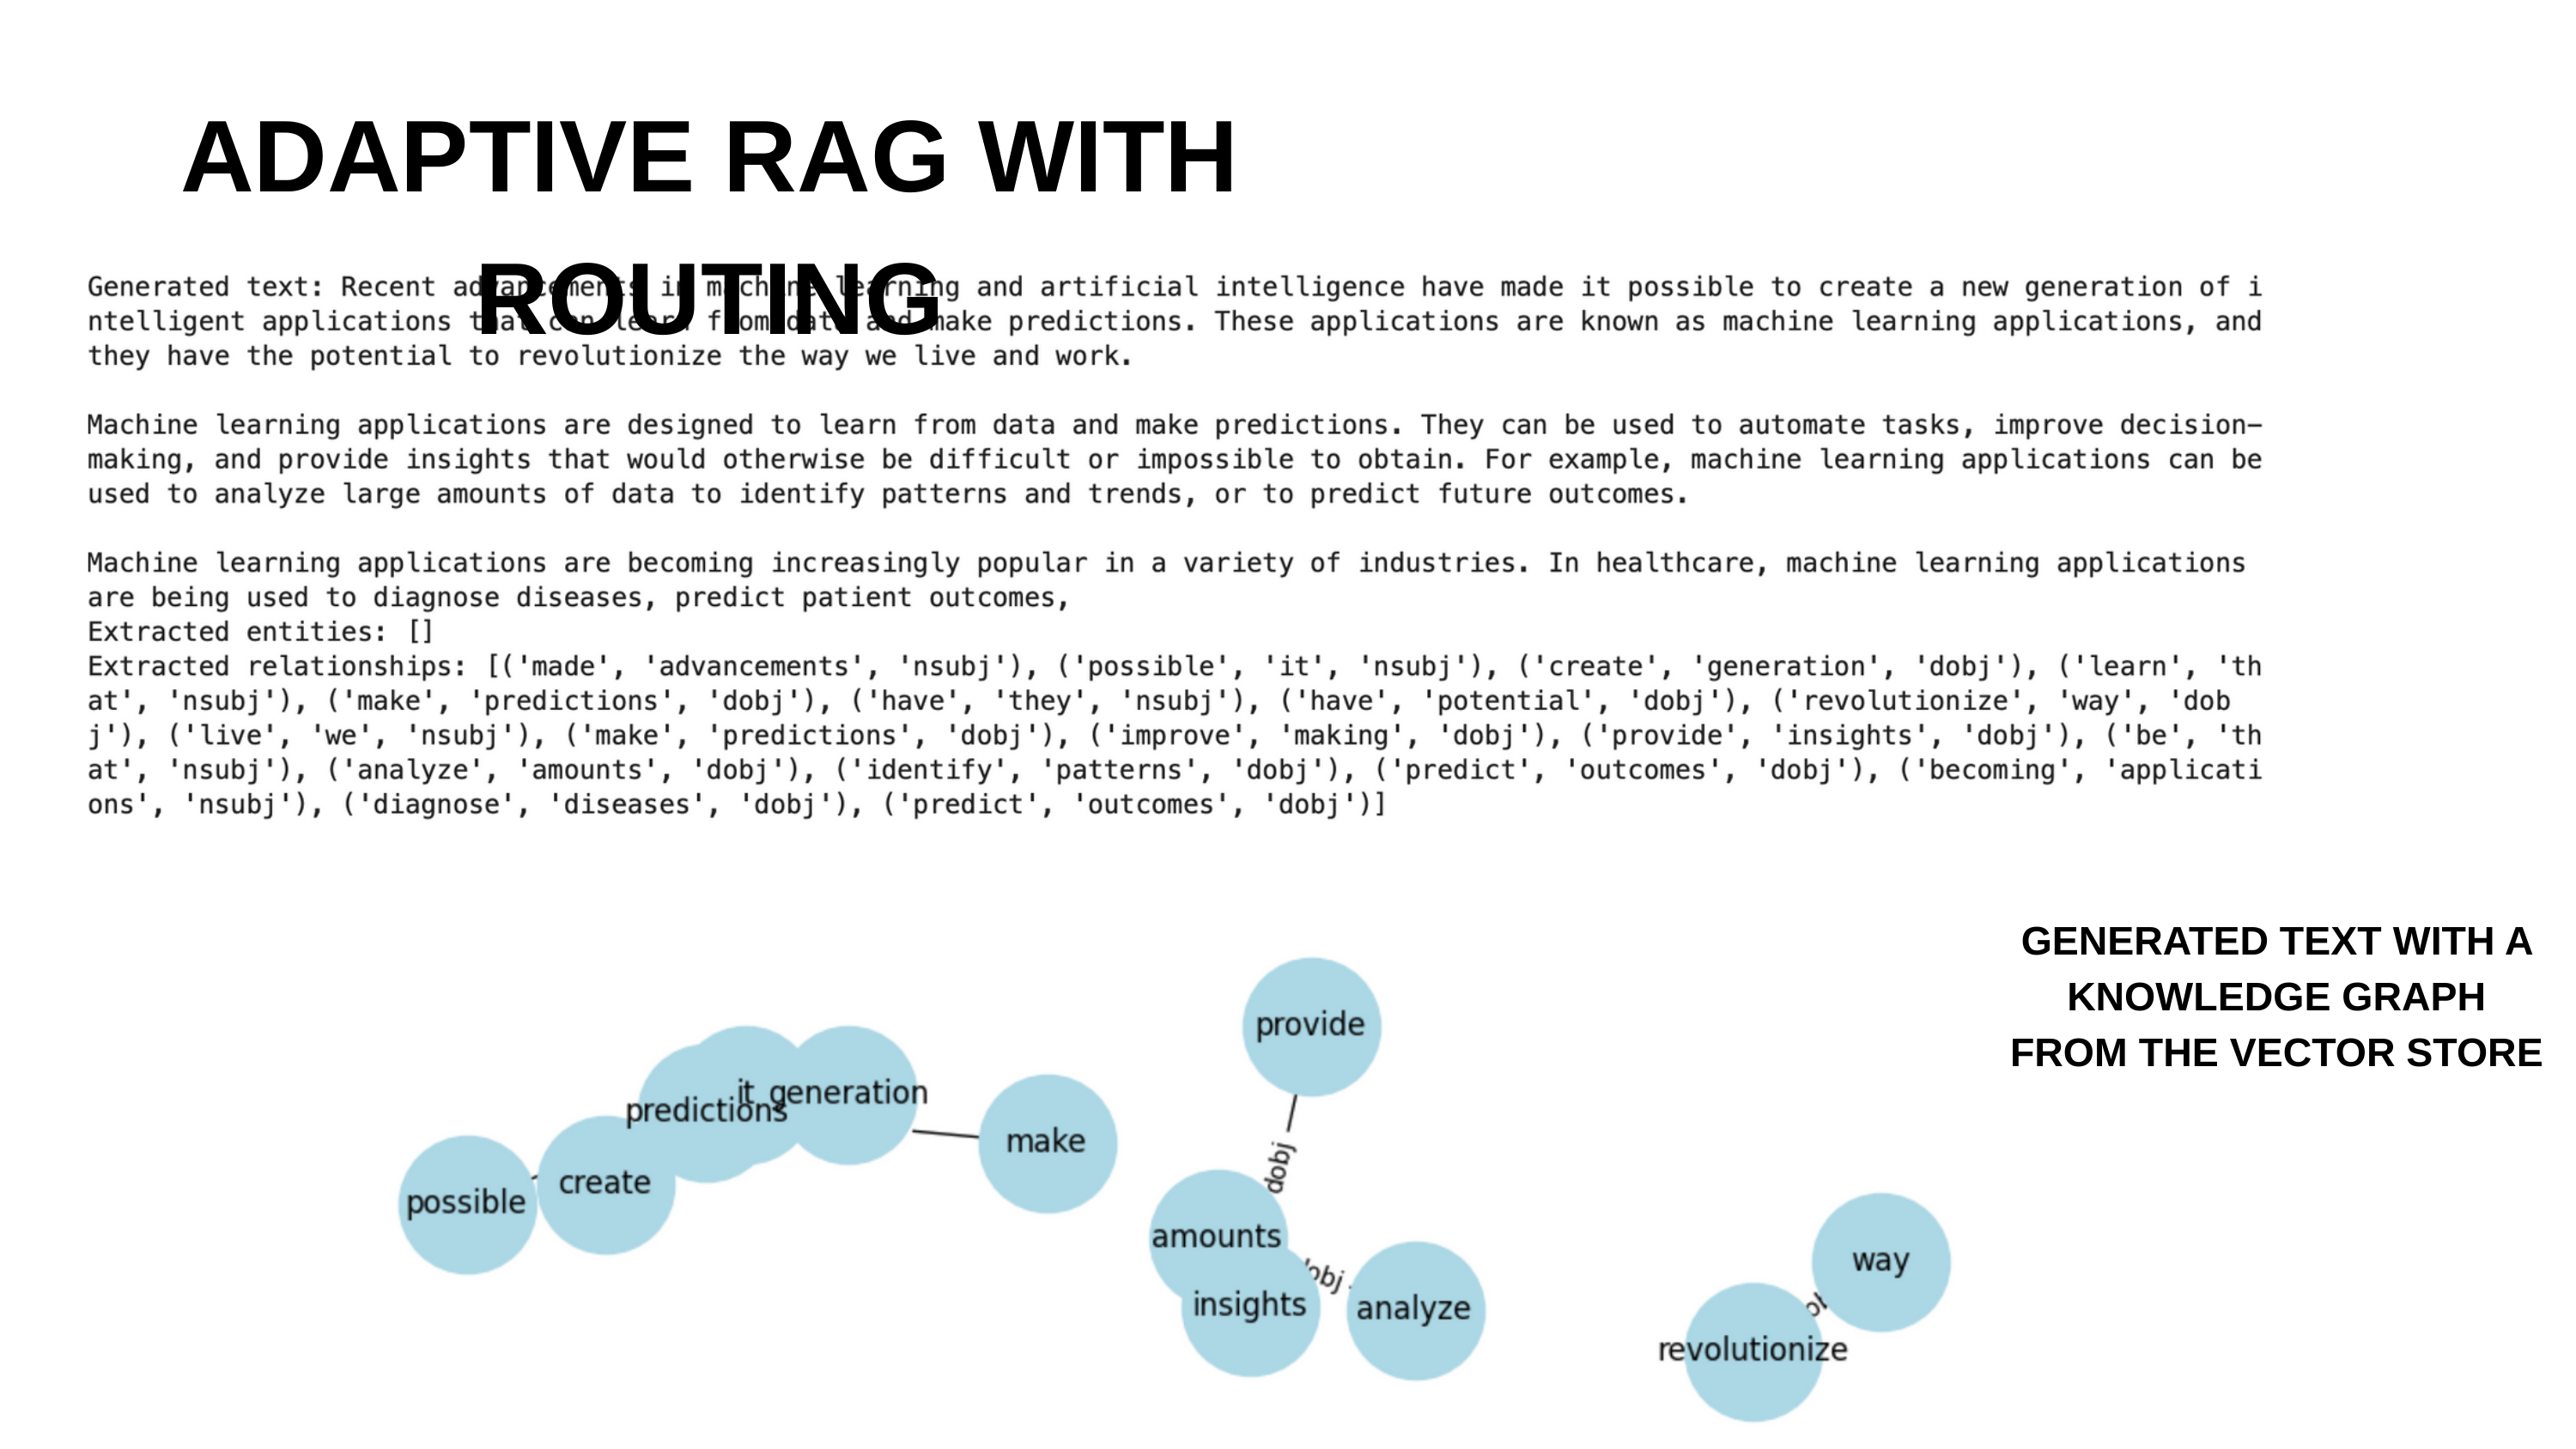

ADAPTIVE RAG WITH ROUTING

GENERATED TEXT WITH A KNOWLEDGE GRAPH FROM THE VECTOR STORE